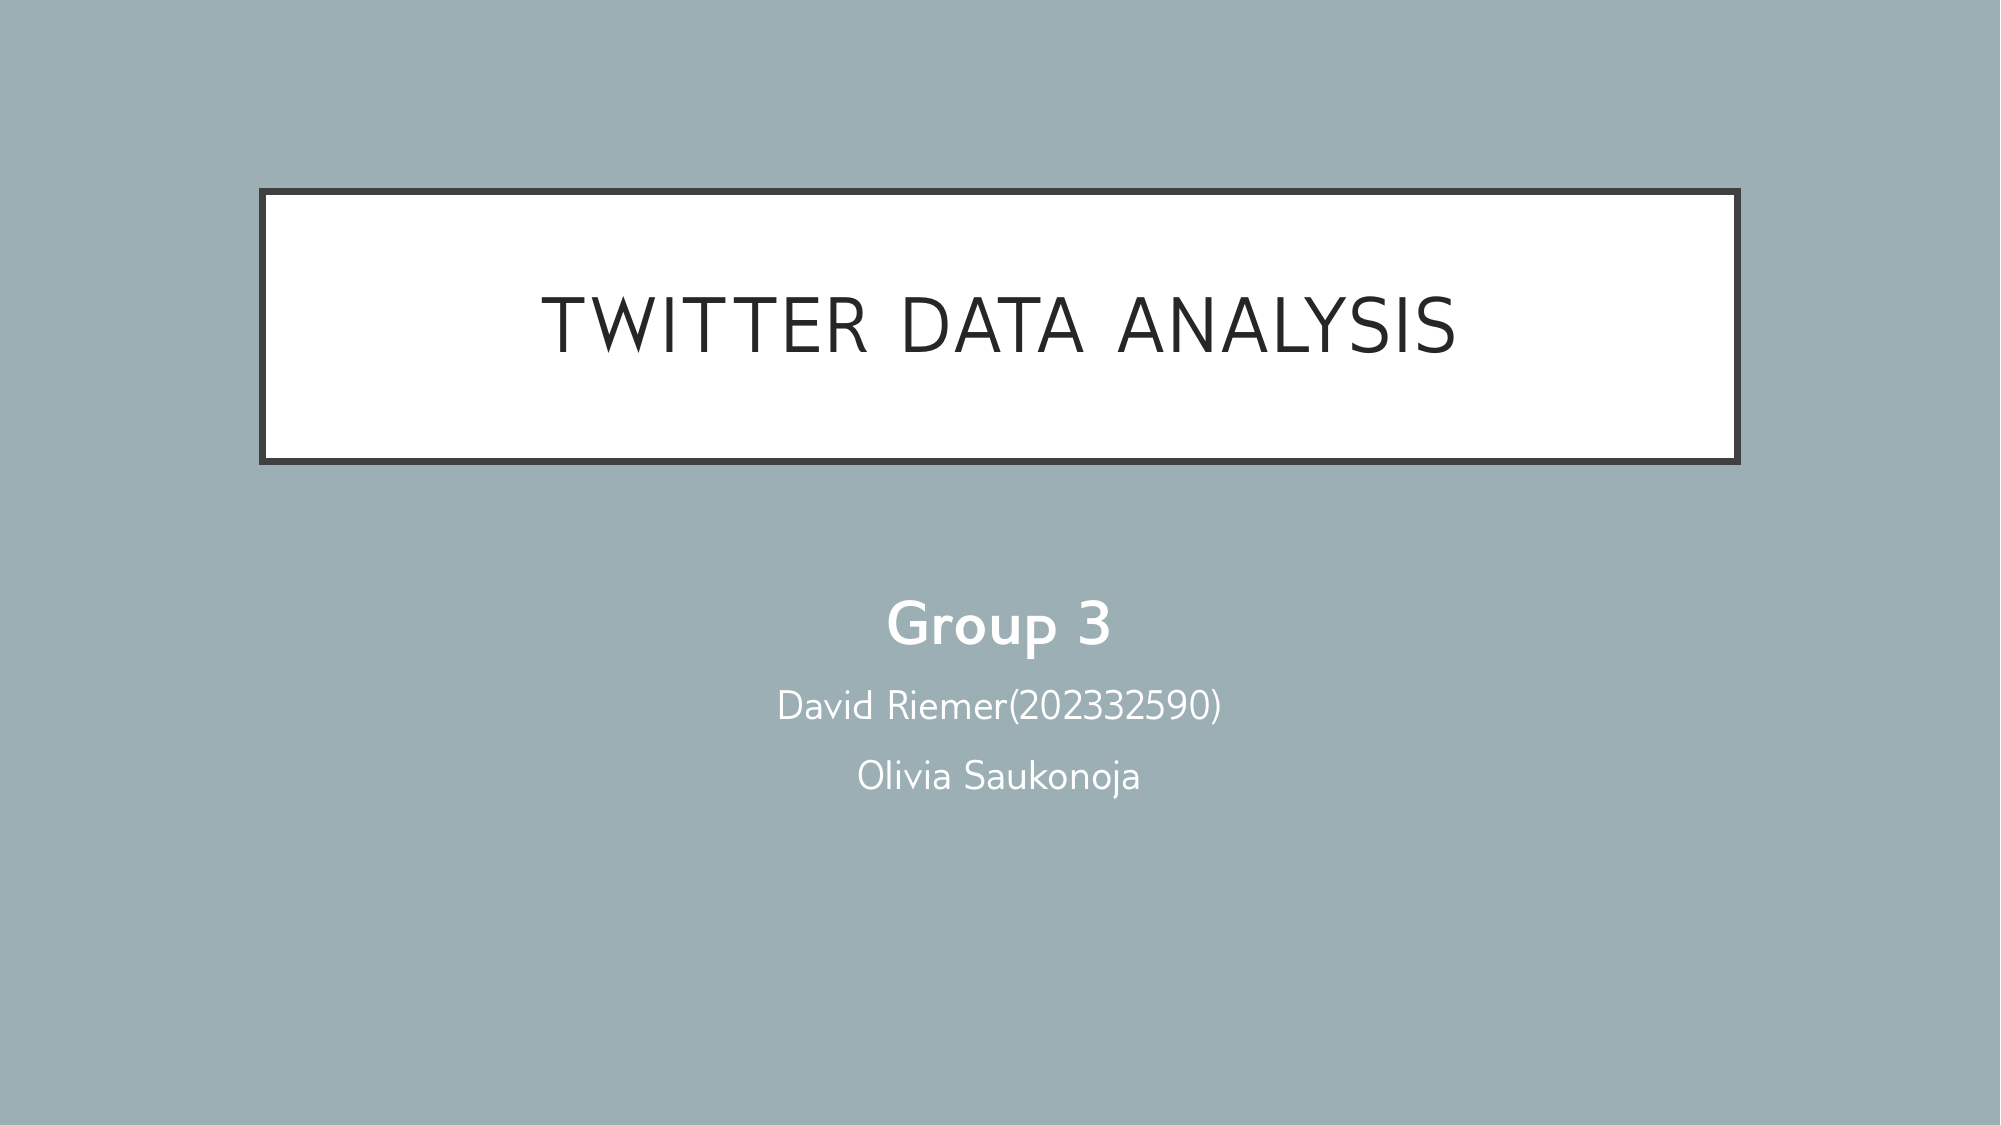

# Twitter data analysis
Group 3
David Riemer(202332590)
Olivia Saukonoja